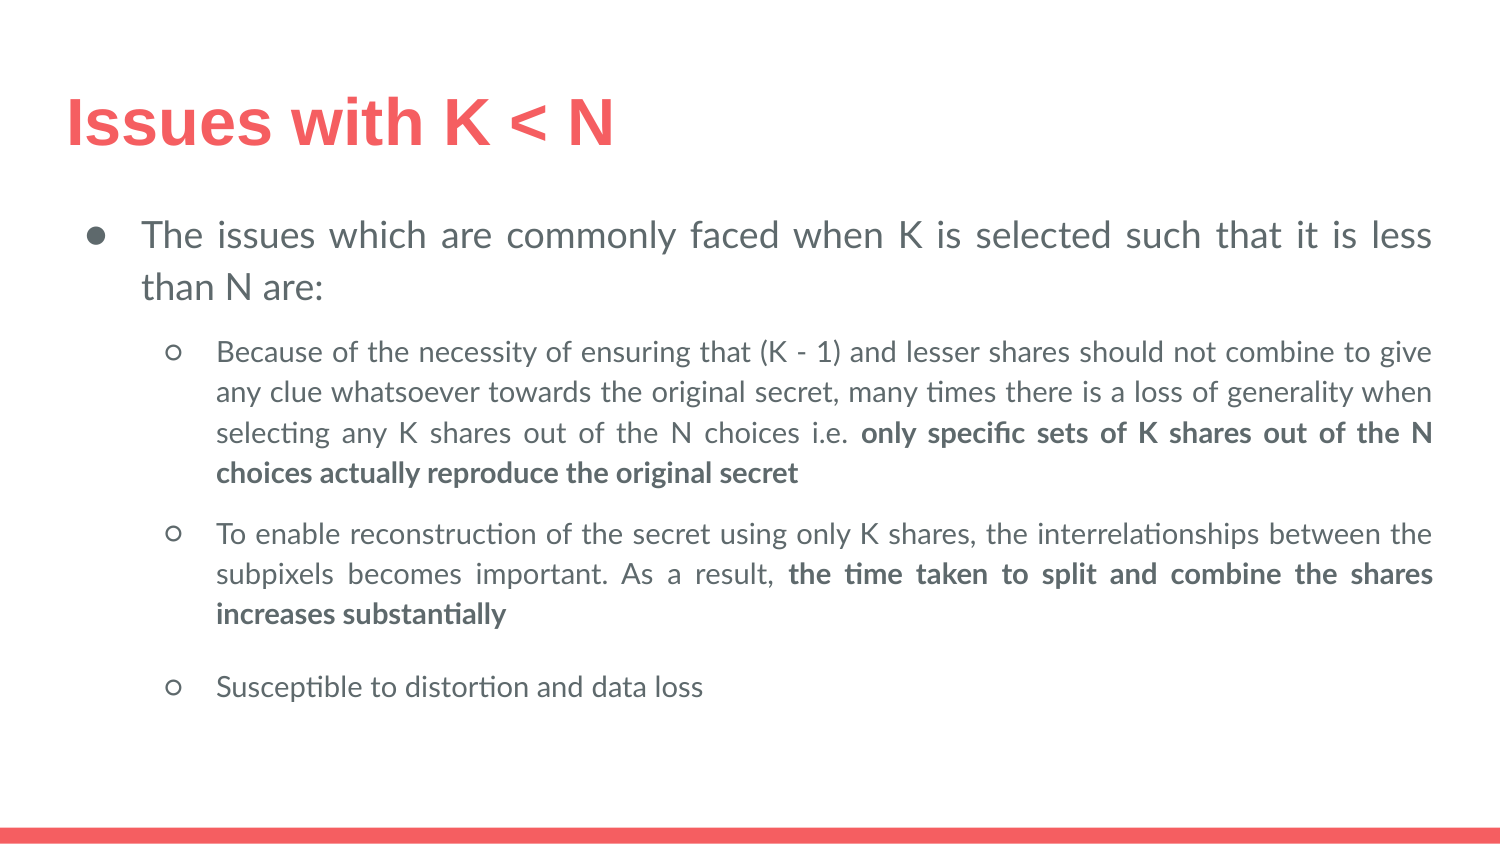

# Issues with K < N
The issues which are commonly faced when K is selected such that it is less than N are:
Because of the necessity of ensuring that (K - 1) and lesser shares should not combine to give any clue whatsoever towards the original secret, many times there is a loss of generality when selecting any K shares out of the N choices i.e. only specific sets of K shares out of the N choices actually reproduce the original secret
To enable reconstruction of the secret using only K shares, the interrelationships between the subpixels becomes important. As a result, the time taken to split and combine the shares increases substantially
Susceptible to distortion and data loss